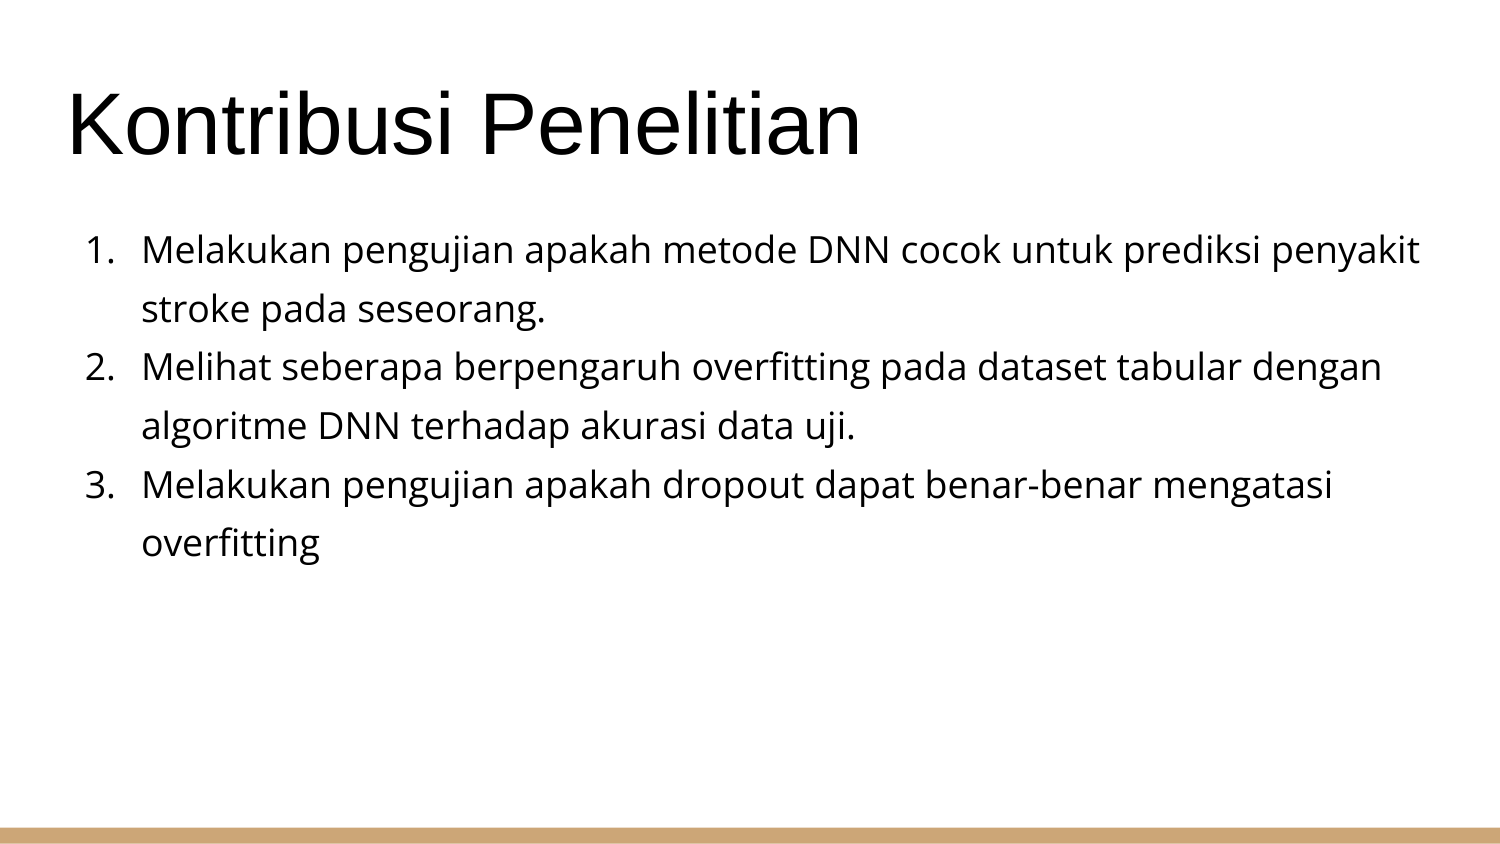

# Kontribusi Penelitian
Melakukan pengujian apakah metode DNN cocok untuk prediksi penyakit stroke pada seseorang.
Melihat seberapa berpengaruh overfitting pada dataset tabular dengan algoritme DNN terhadap akurasi data uji.
Melakukan pengujian apakah dropout dapat benar-benar mengatasi overfitting